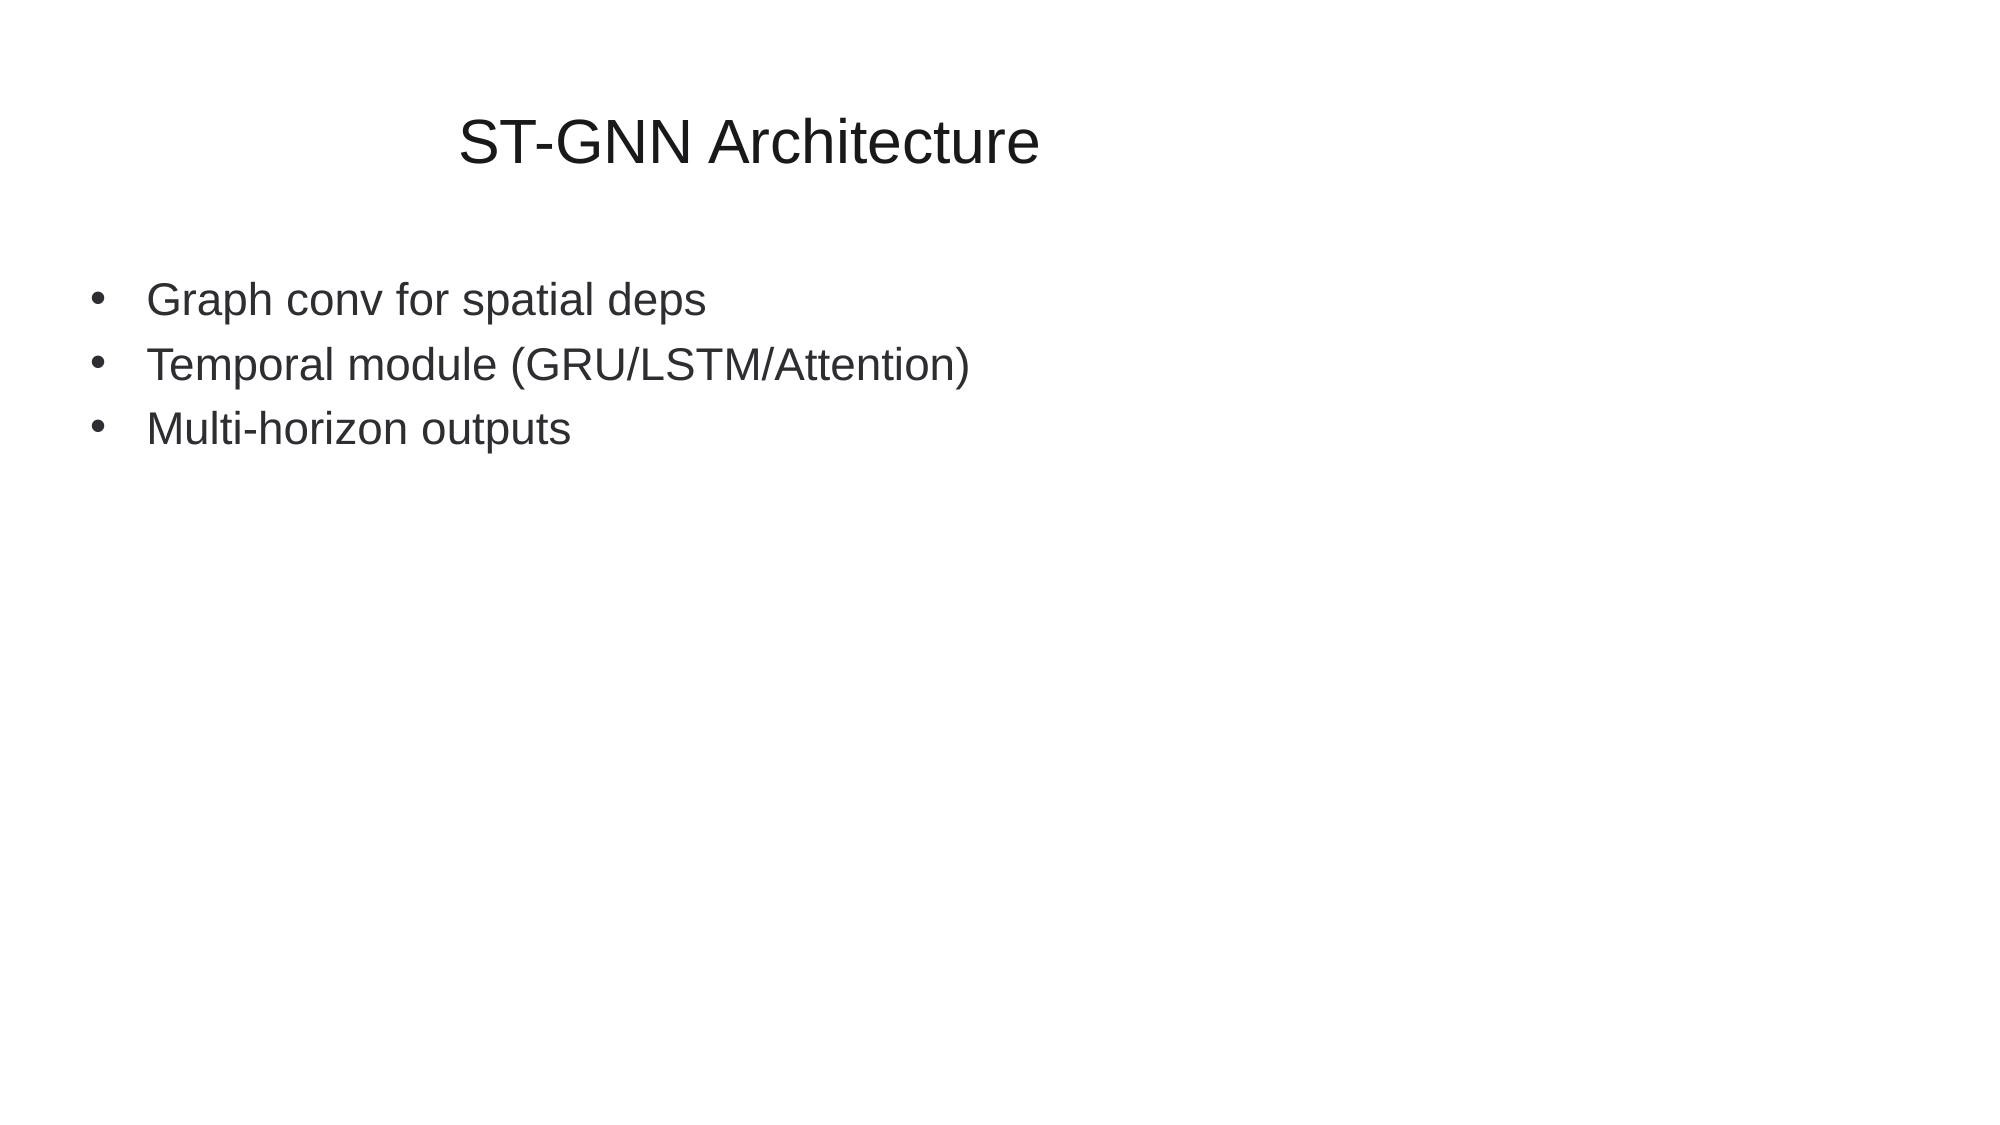

# ST-GNN Architecture
Graph conv for spatial deps
Temporal module (GRU/LSTM/Attention)
Multi-horizon outputs